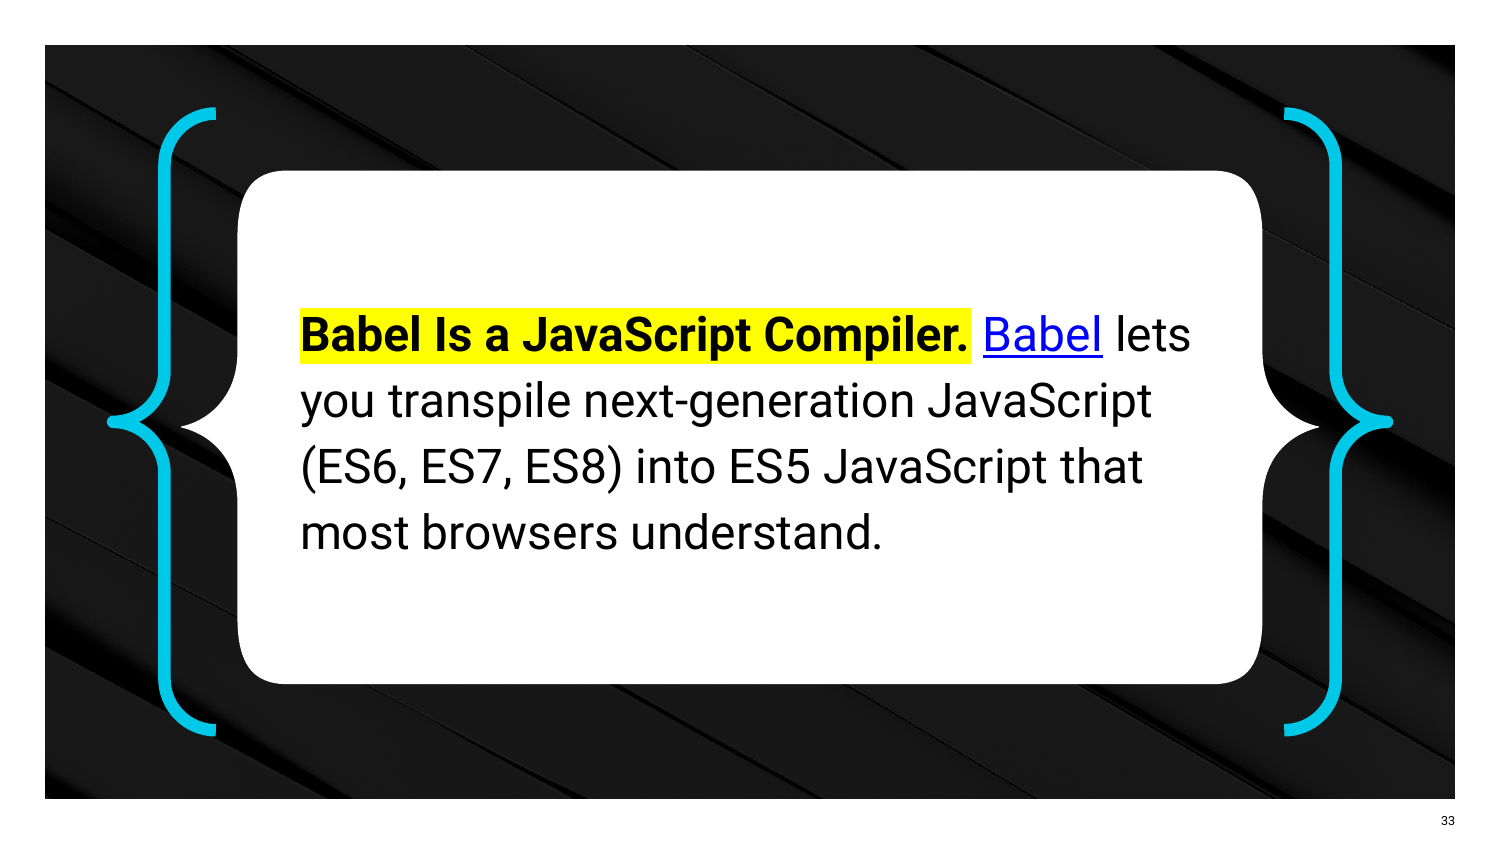

Babel Is a JavaScript Compiler. Babel lets you transpile next-generation JavaScript (ES6, ES7, ES8) into ES5 JavaScript that most browsers understand.